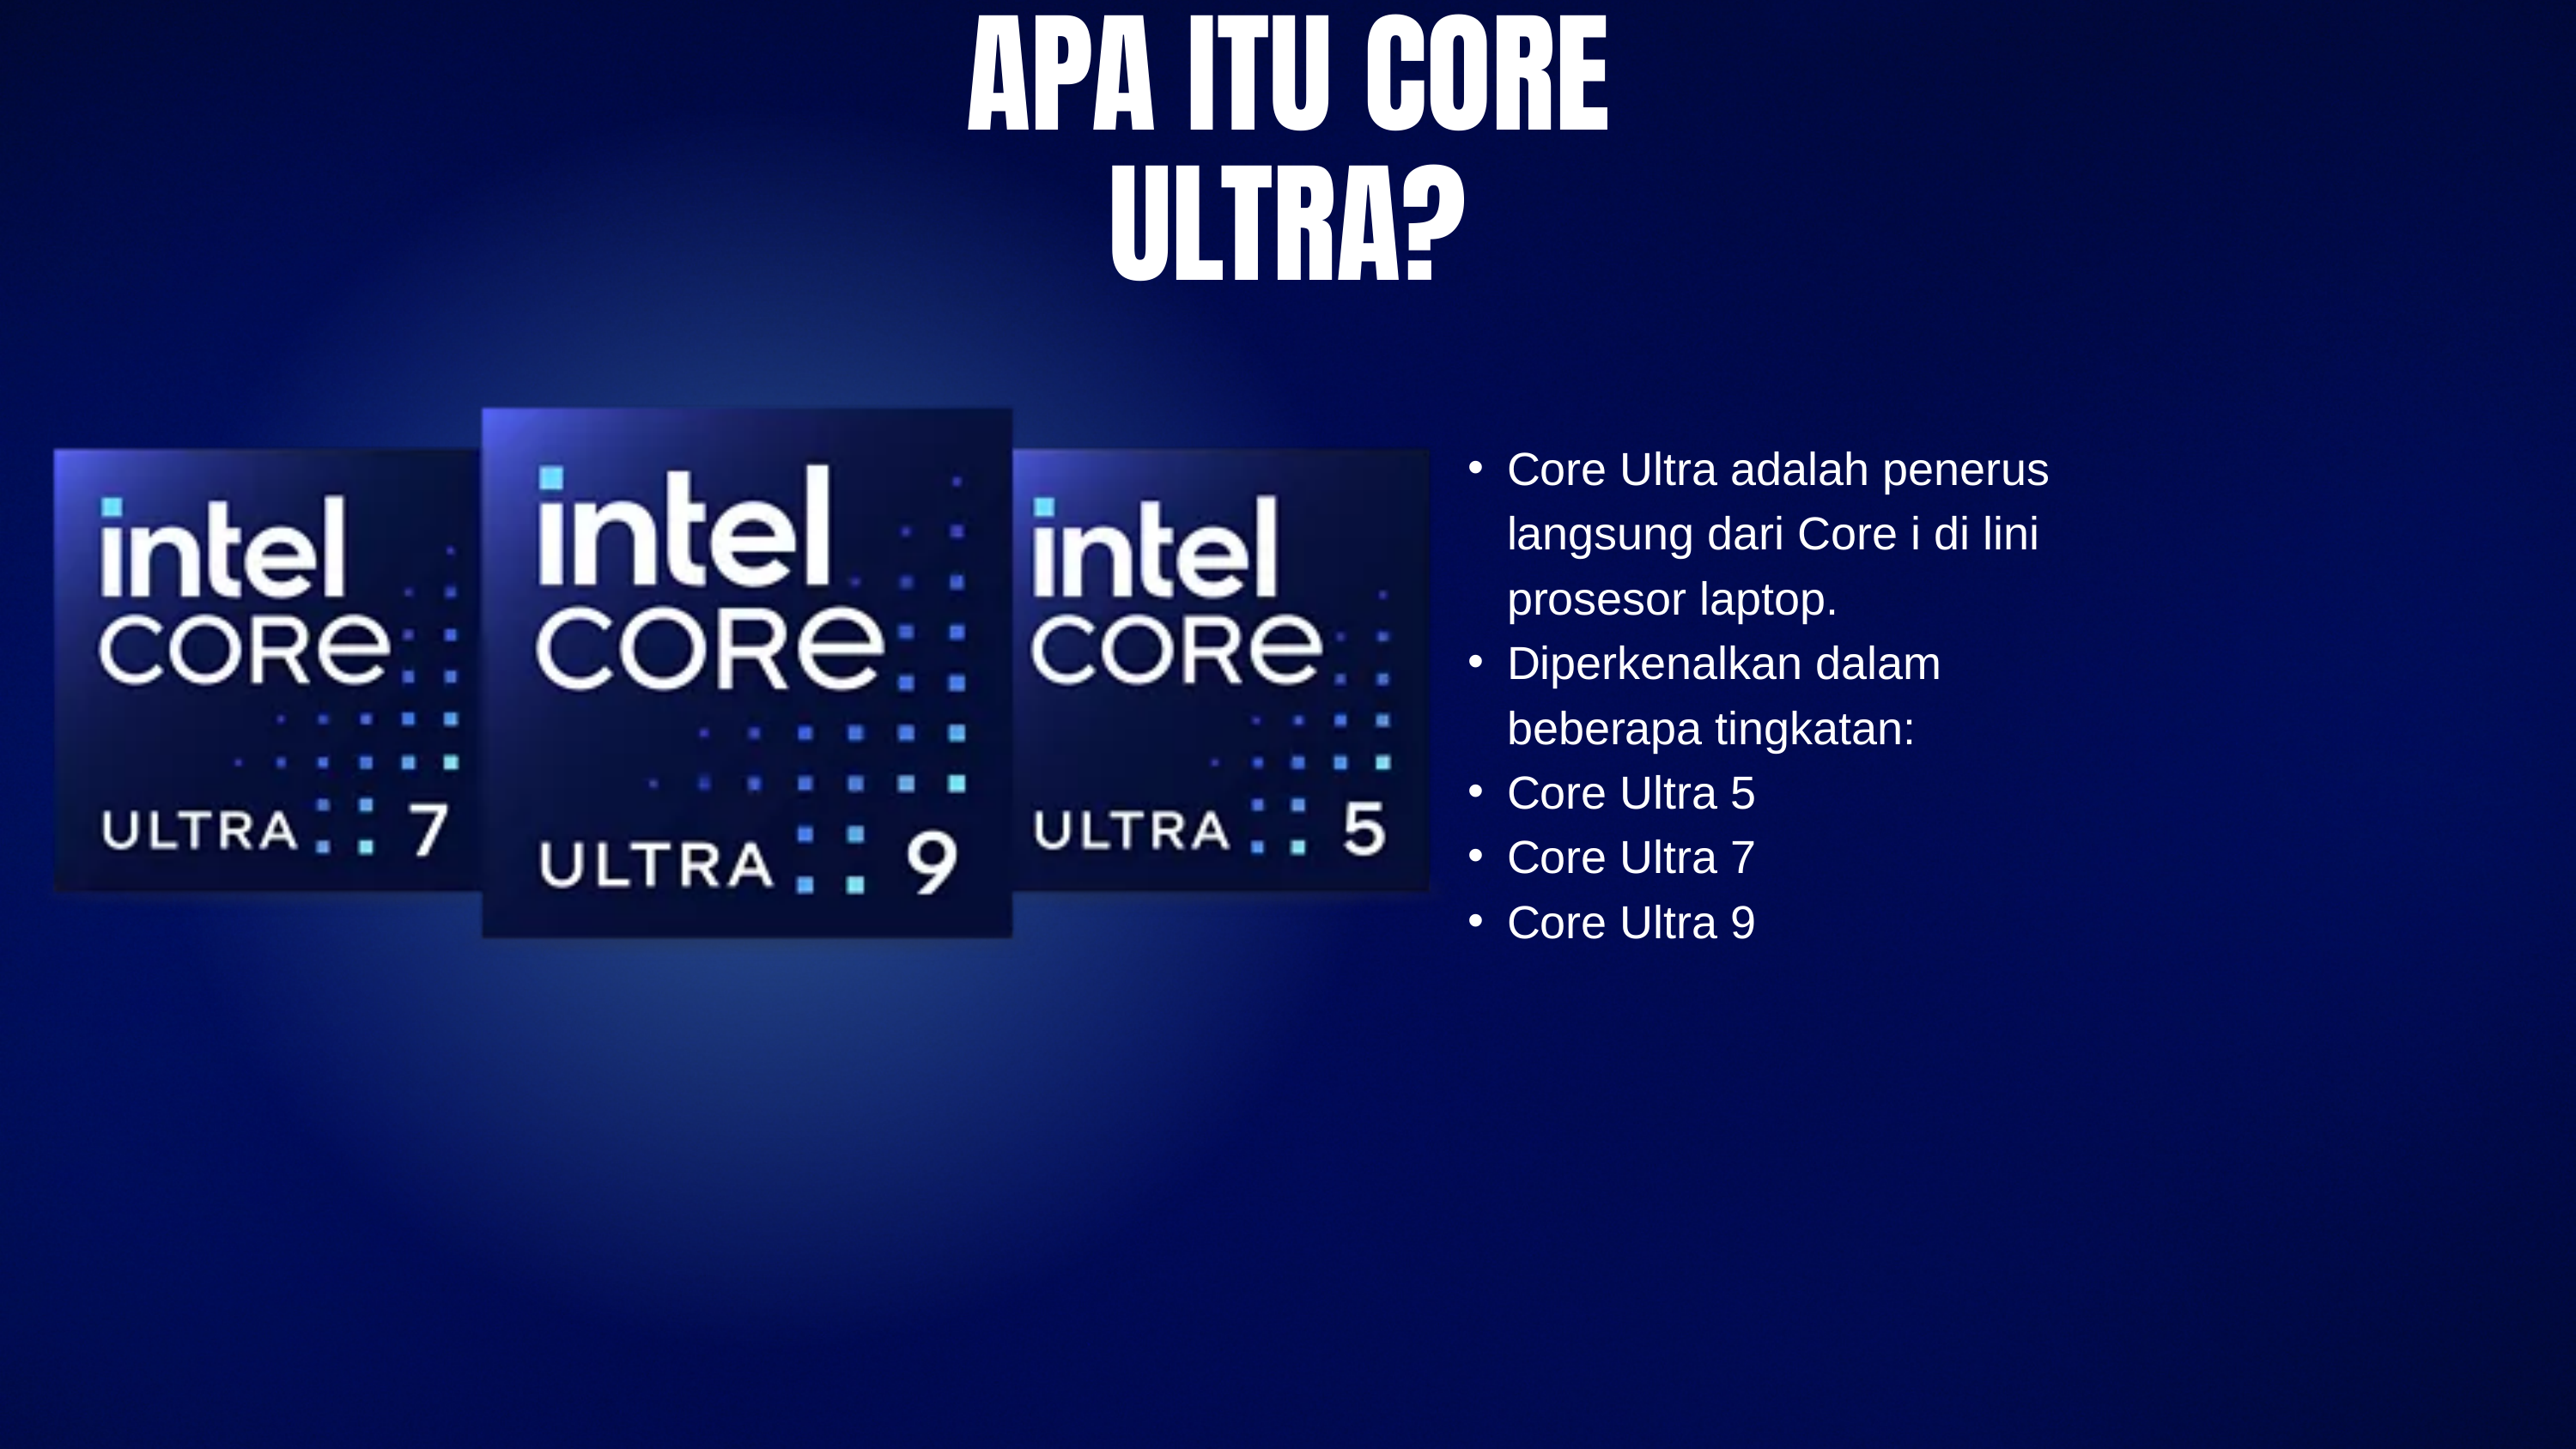

APA ITU CORE ULTRA?

Core Ultra adalah penerus langsung dari Core i di lini prosesor laptop.
Diperkenalkan dalam beberapa tingkatan:
Core Ultra 5
Core Ultra 7
Core Ultra 9